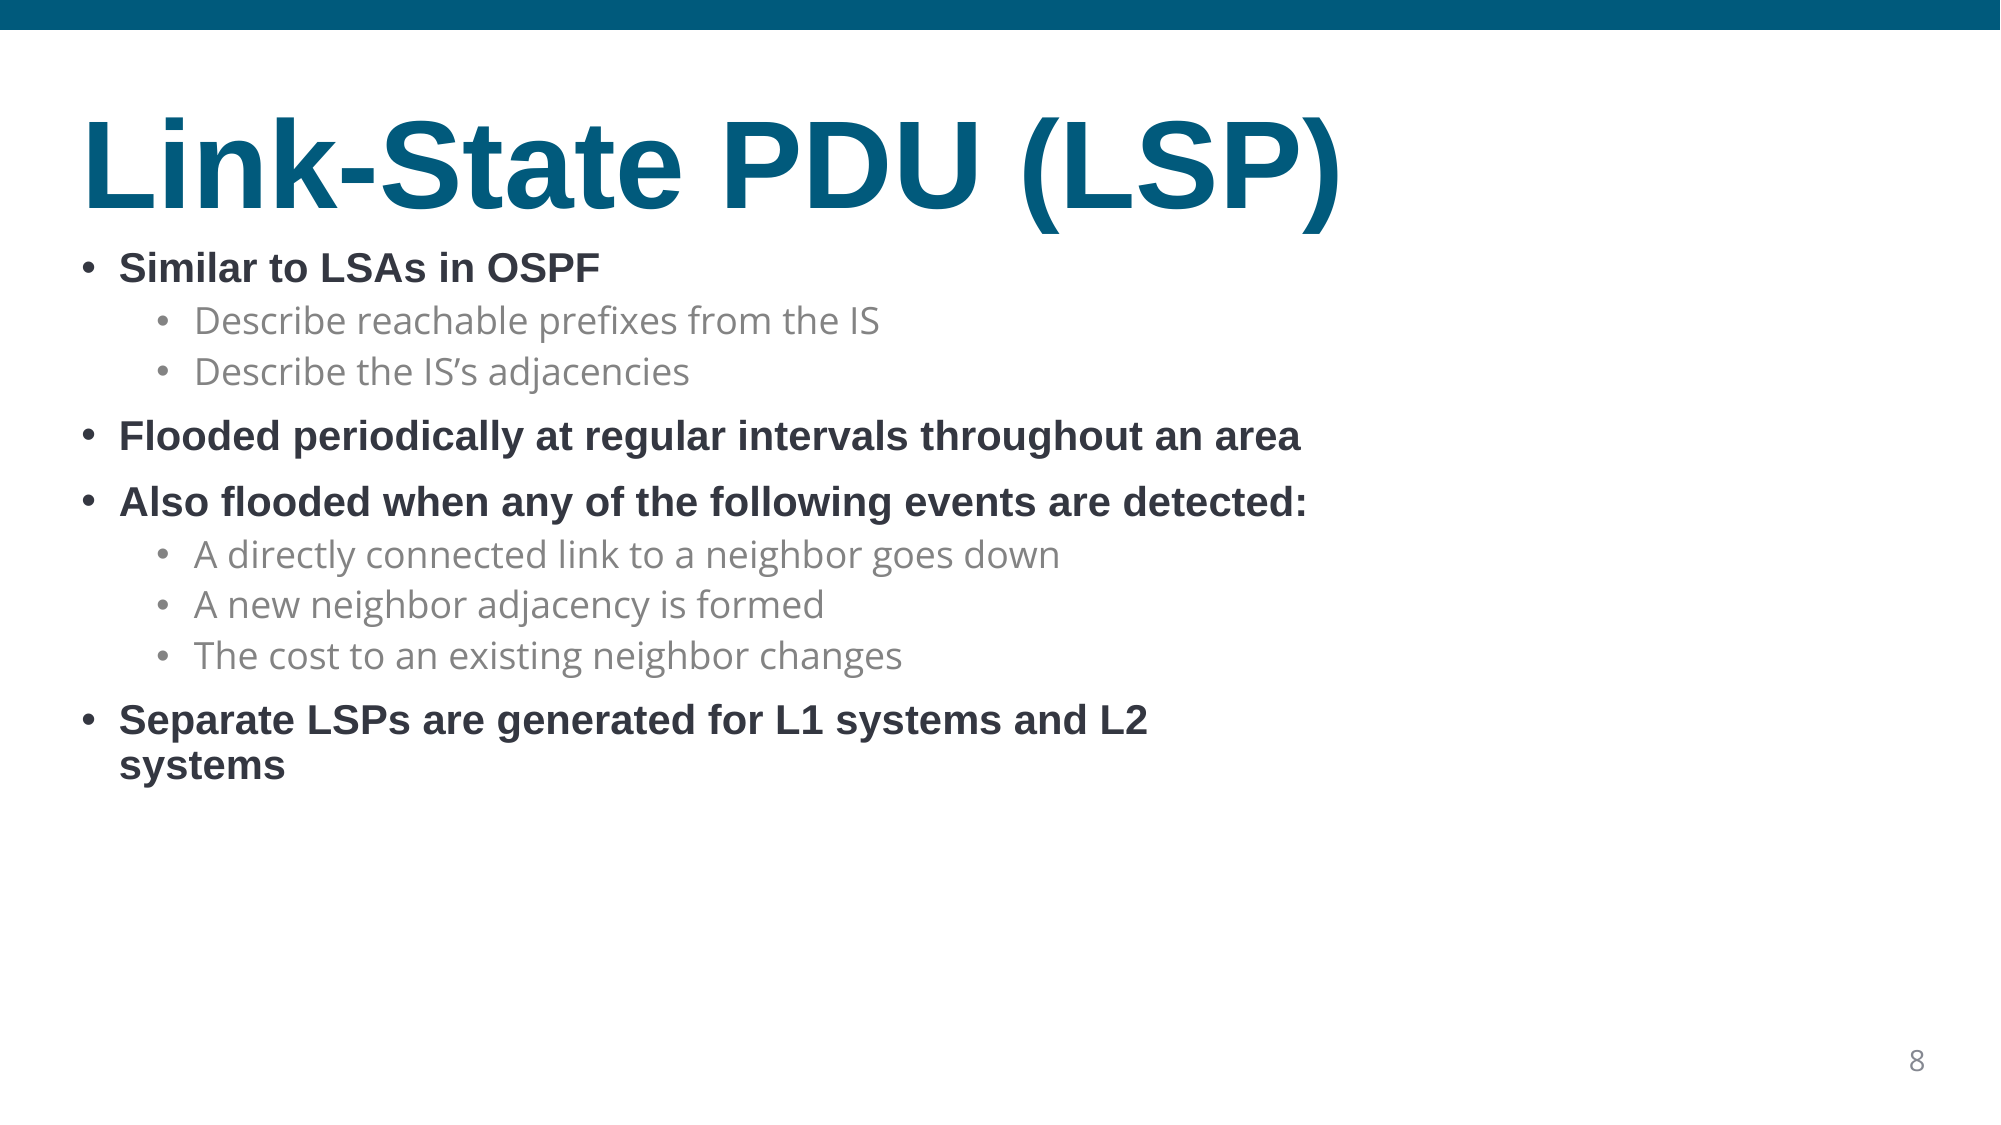

# Link-State PDU (LSP)
Similar to LSAs in OSPF
Describe reachable prefixes from the IS
Describe the IS’s adjacencies
Flooded periodically at regular intervals throughout an area
Also flooded when any of the following events are detected:
A directly connected link to a neighbor goes down
A new neighbor adjacency is formed
The cost to an existing neighbor changes
Separate LSPs are generated for L1 systems and L2 systems